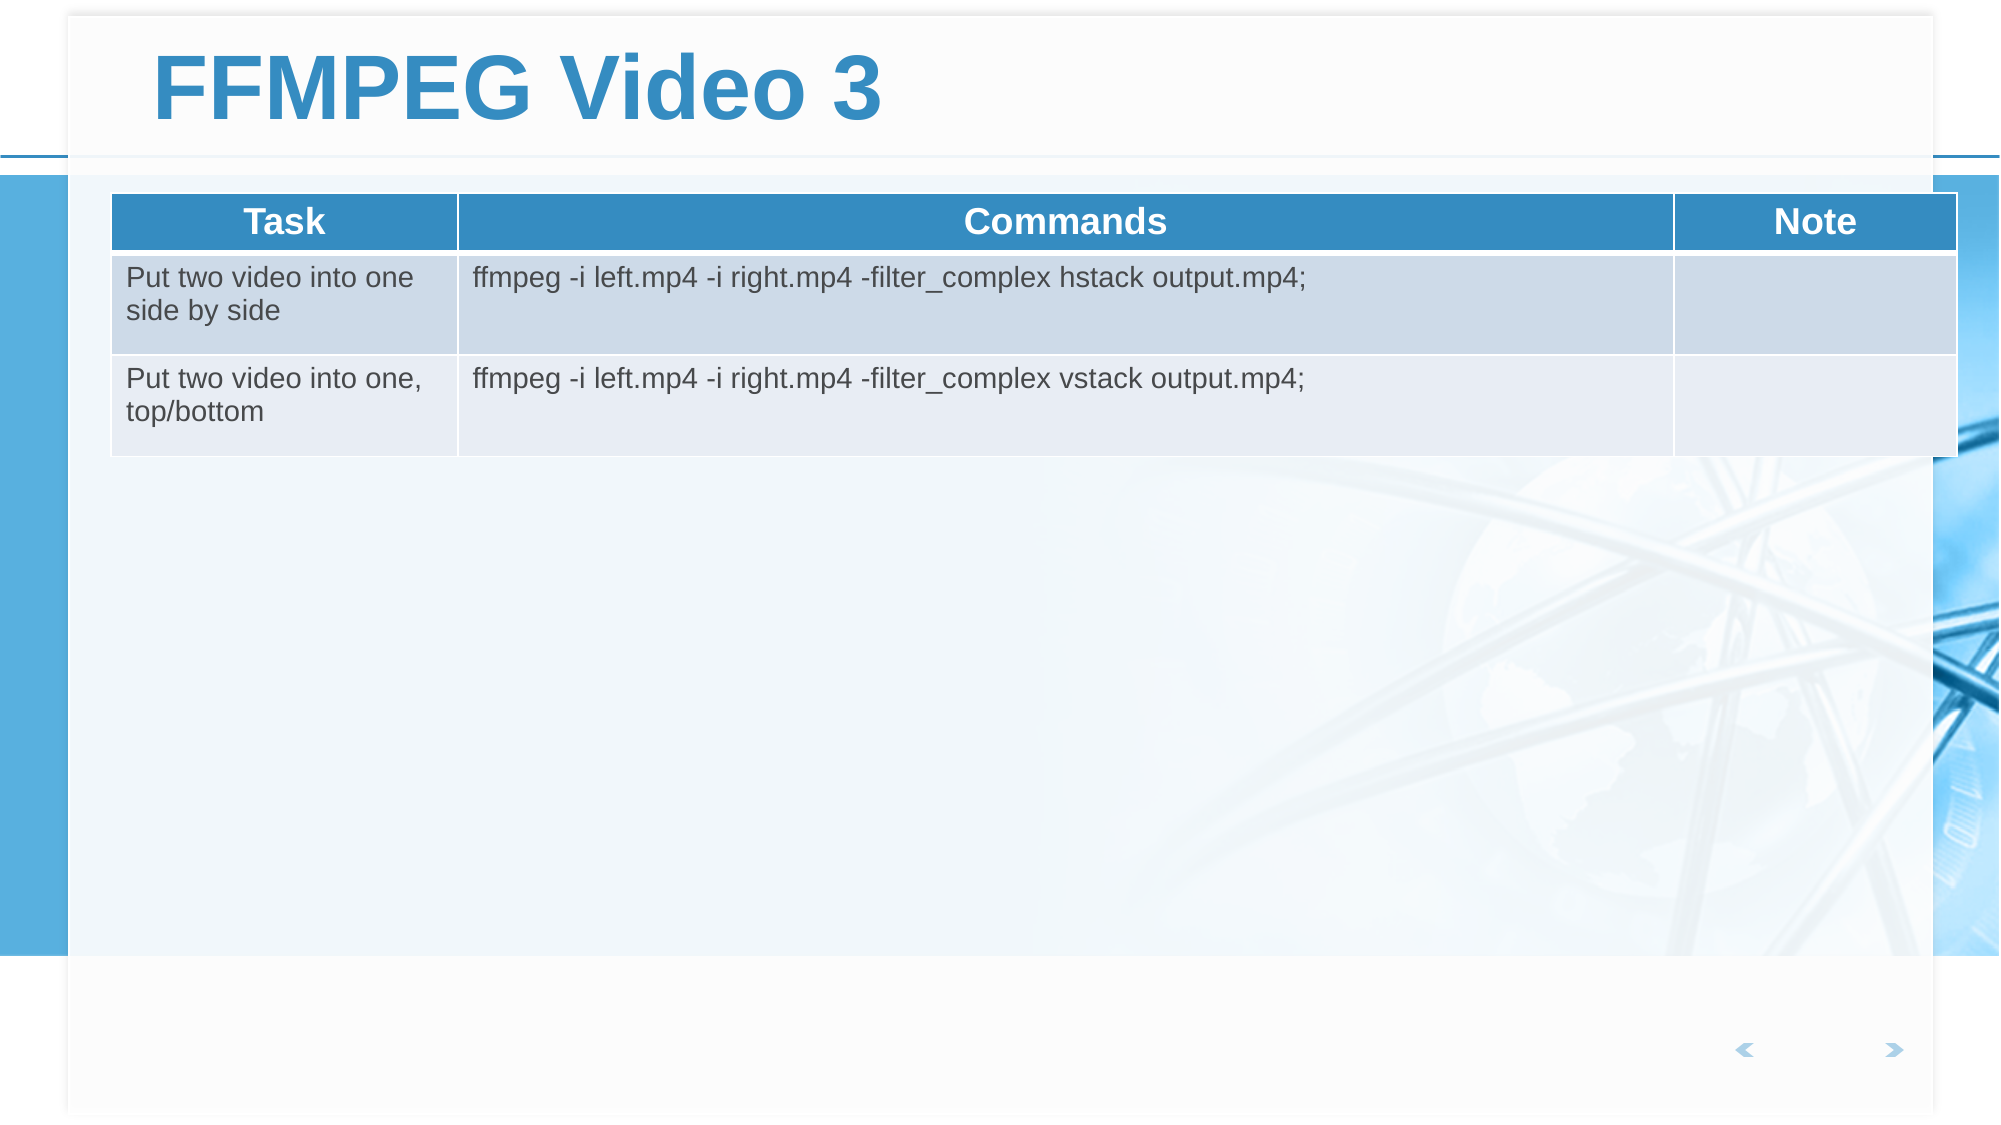

# FFMPEG Video 3
| Task | Commands | Note |
| --- | --- | --- |
| Put two video into one side by side | ffmpeg -i left.mp4 -i right.mp4 -filter\_complex hstack output.mp4; |  |
| Put two video into one, top/bottom | ffmpeg -i left.mp4 -i right.mp4 -filter\_complex vstack output.mp4; |  |